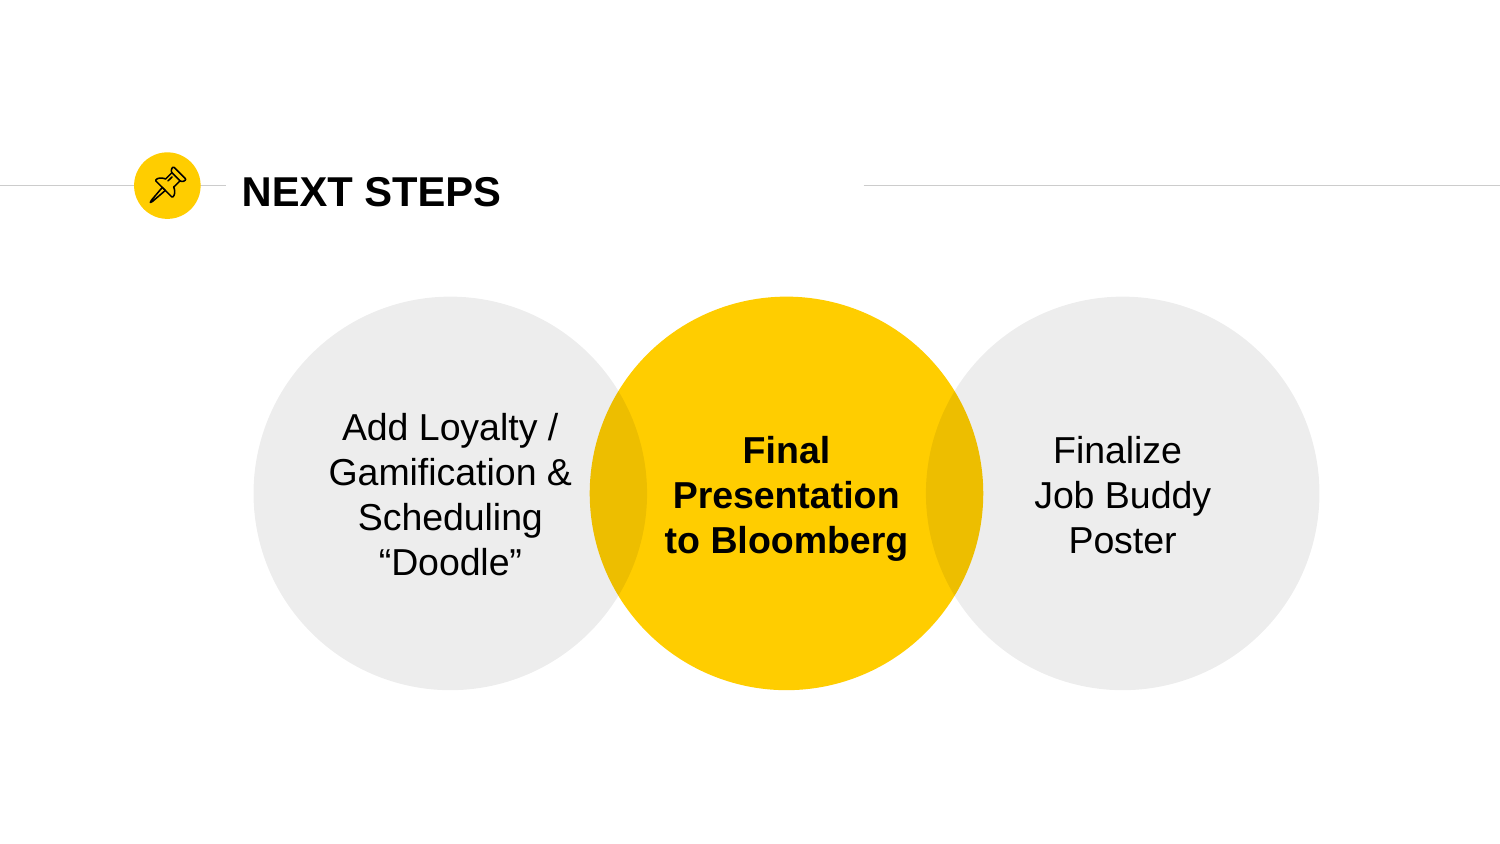

# NEXT STEPS

Add Loyalty / Gamification & Scheduling “Doodle”
Final Presentation to Bloomberg
Finalize
Job Buddy Poster